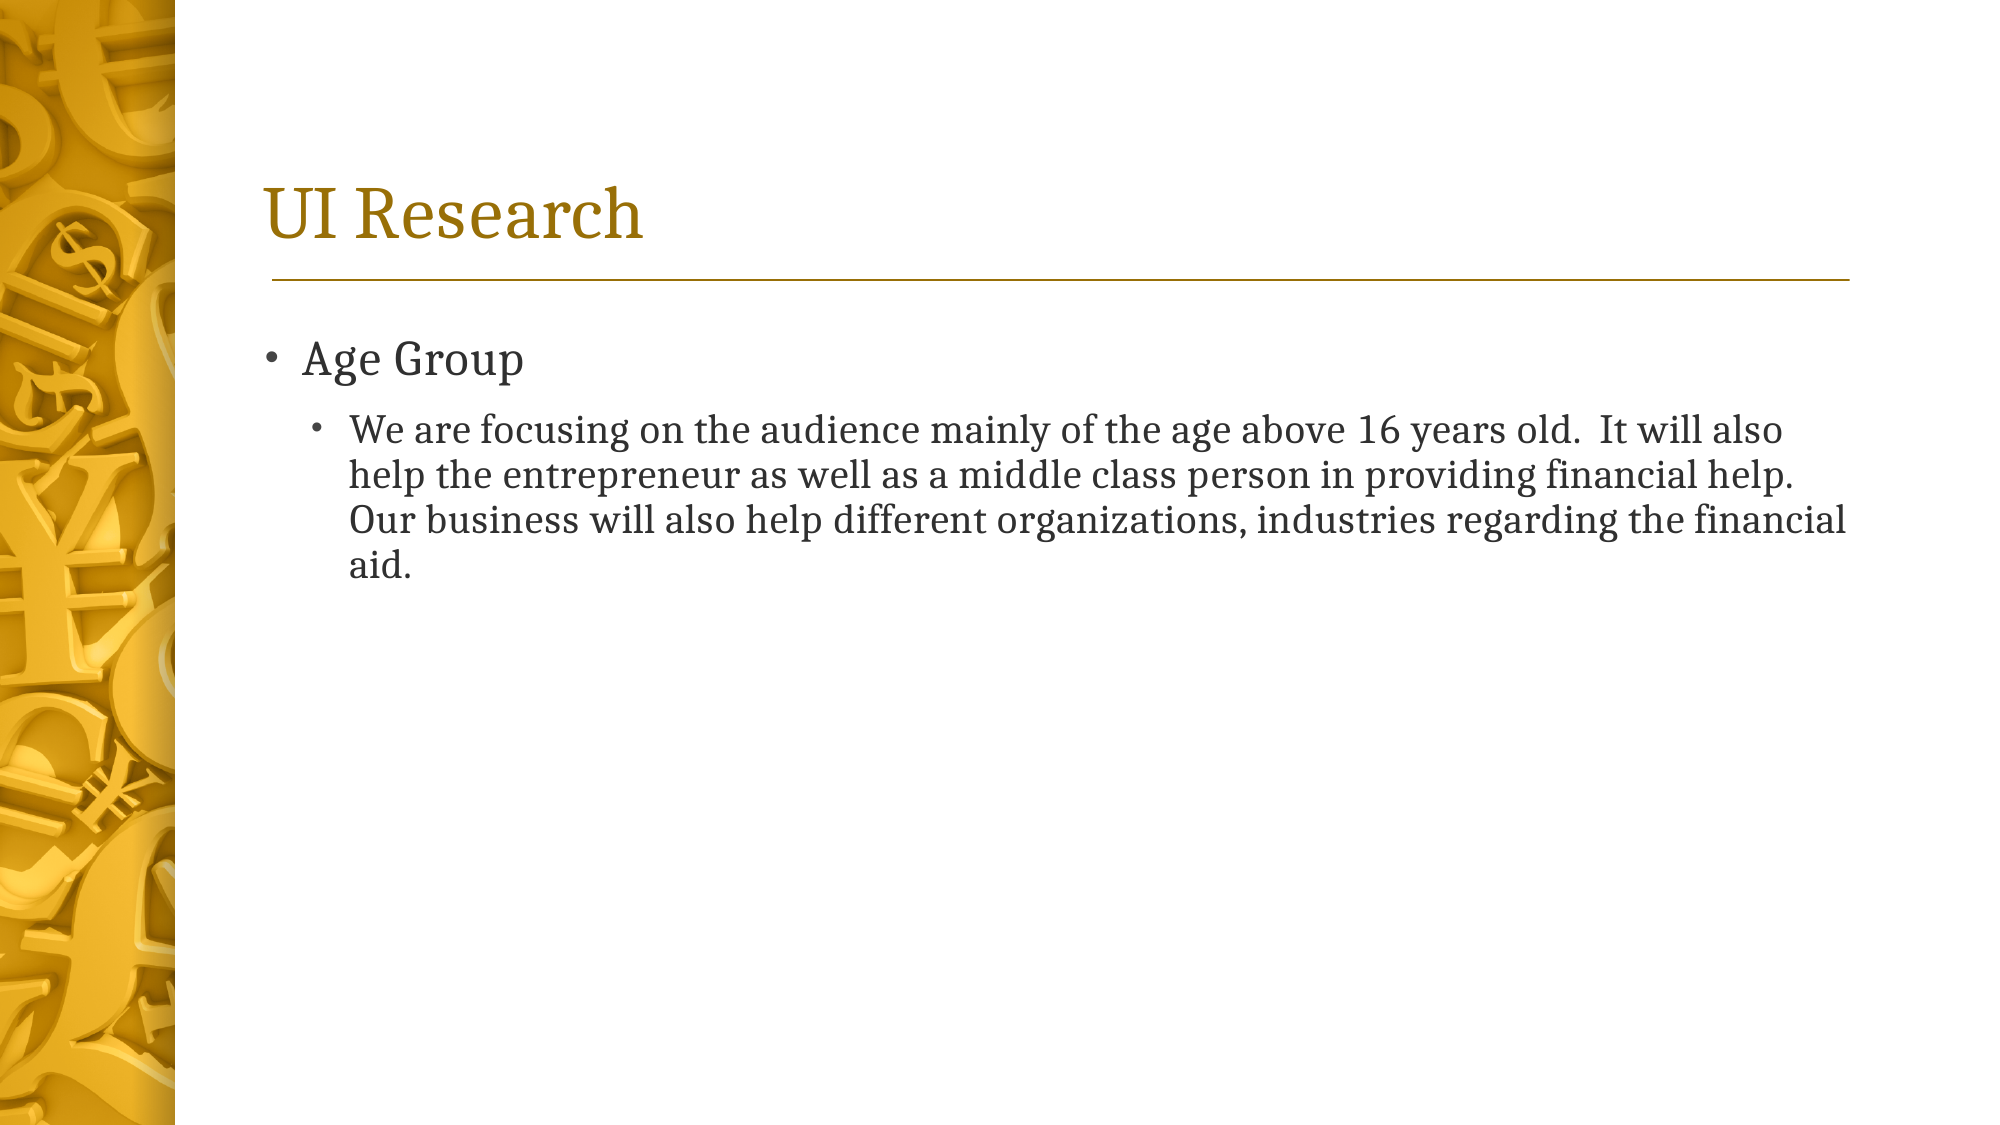

# UI Research
Age Group
We are focusing on the audience mainly of the age above 16 years old.  It will also help the entrepreneur as well as a middle class person in providing financial help. Our business will also help different organizations, industries regarding the financial aid.